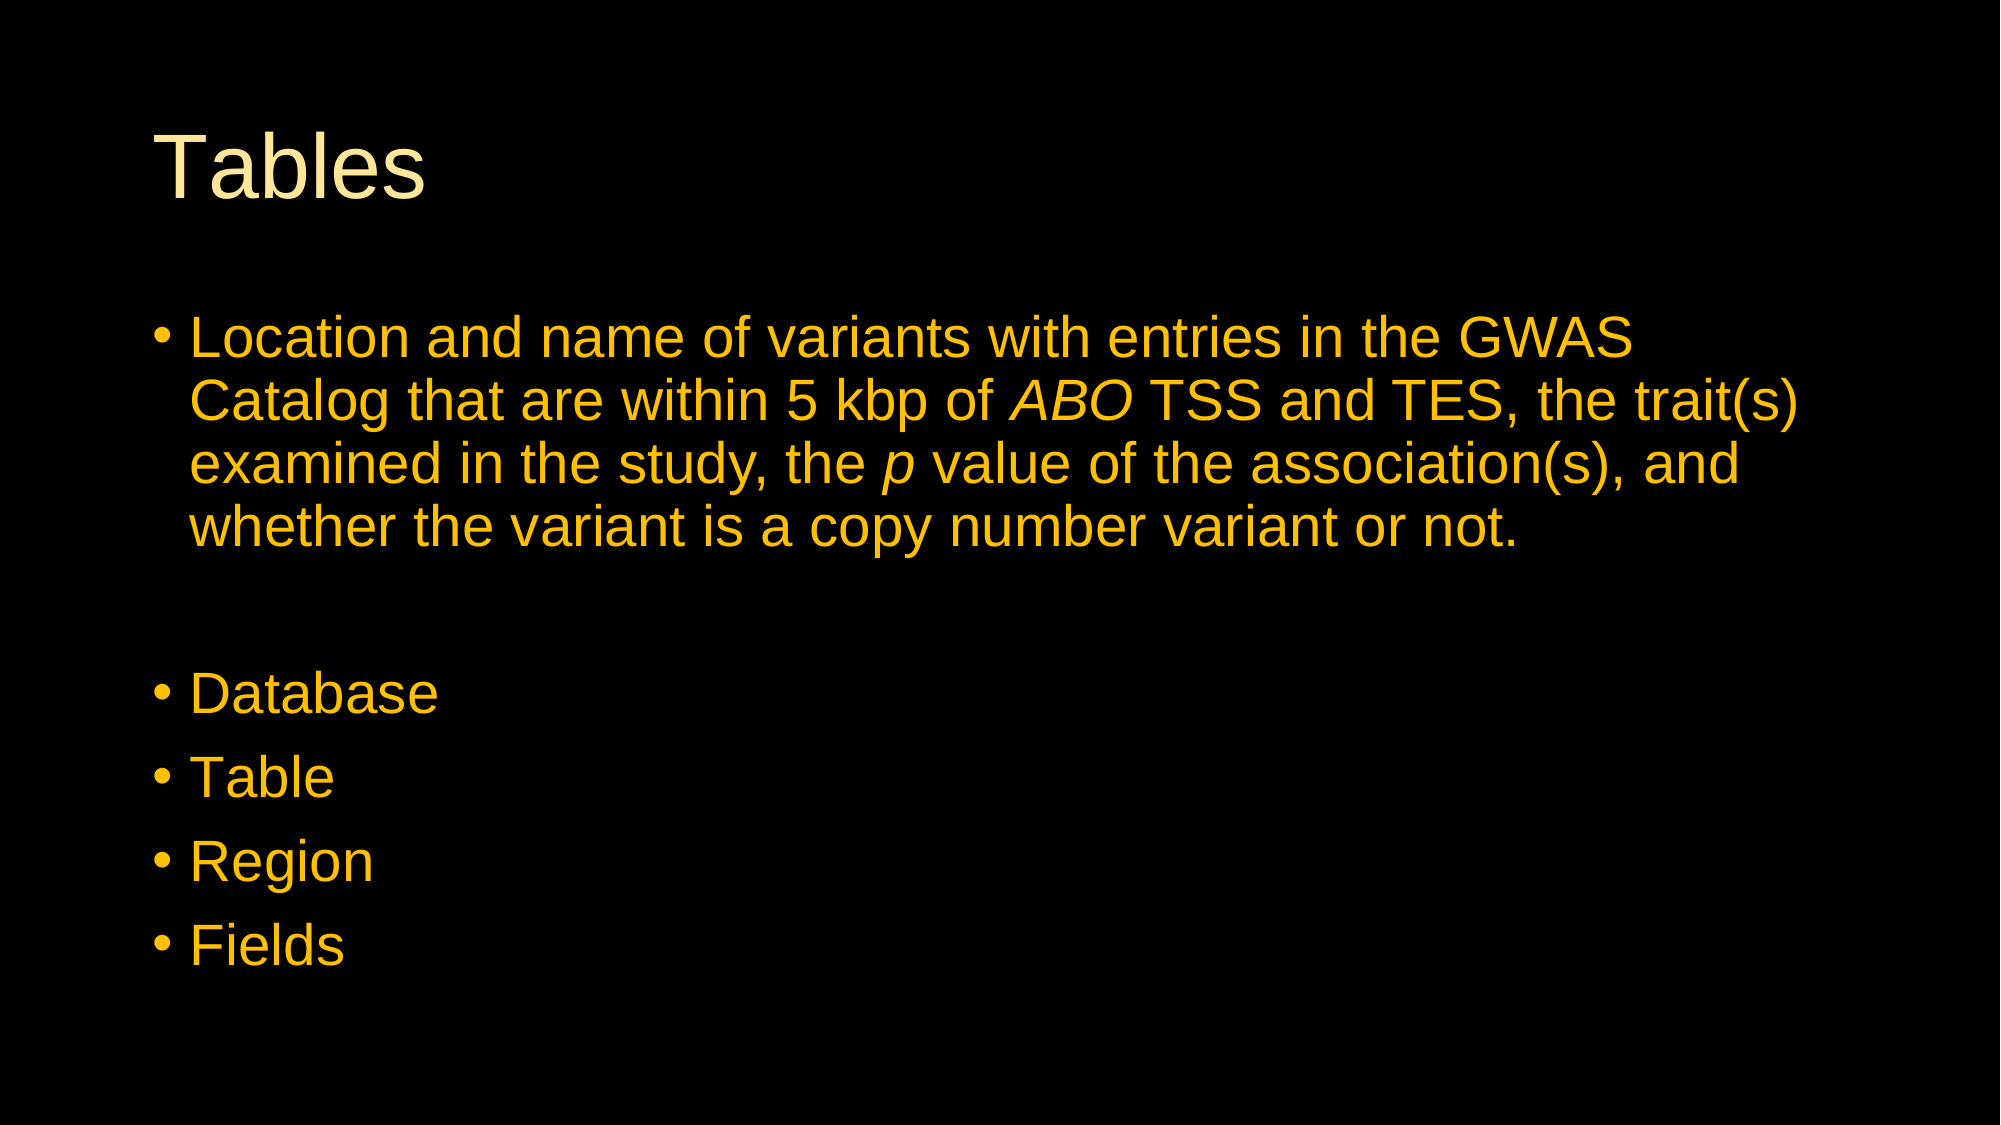

# Tables
Location and name of variants with entries in the GWAS Catalog that are within 5 kbp of ABO TSS and TES, the trait(s) examined in the study, the p value of the association(s), and whether the variant is a copy number variant or not.

Database
Table
Region
Fields